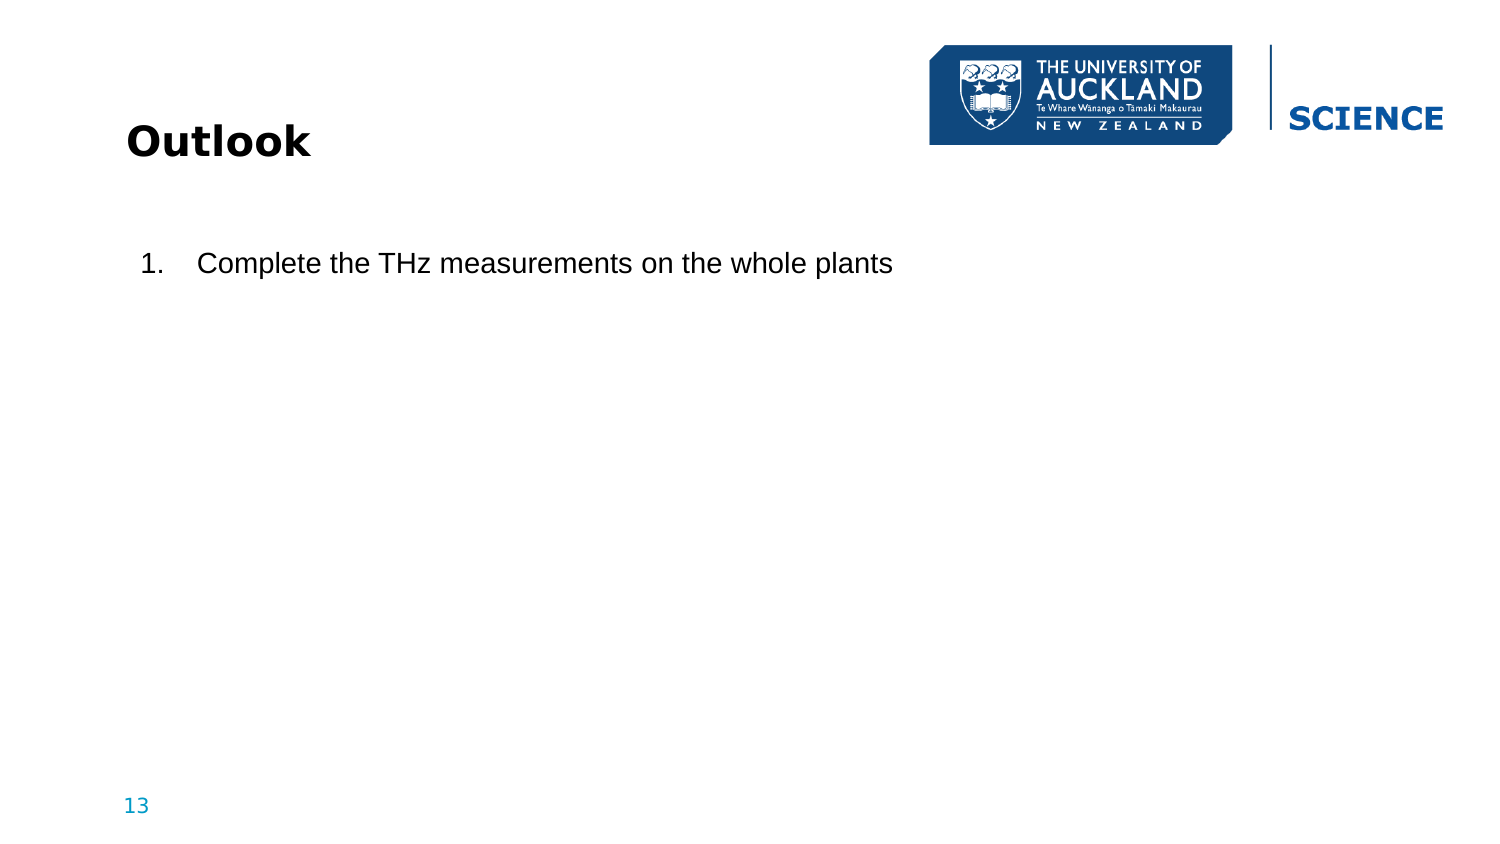

# Outlook
Complete the THz measurements on the whole plants

13